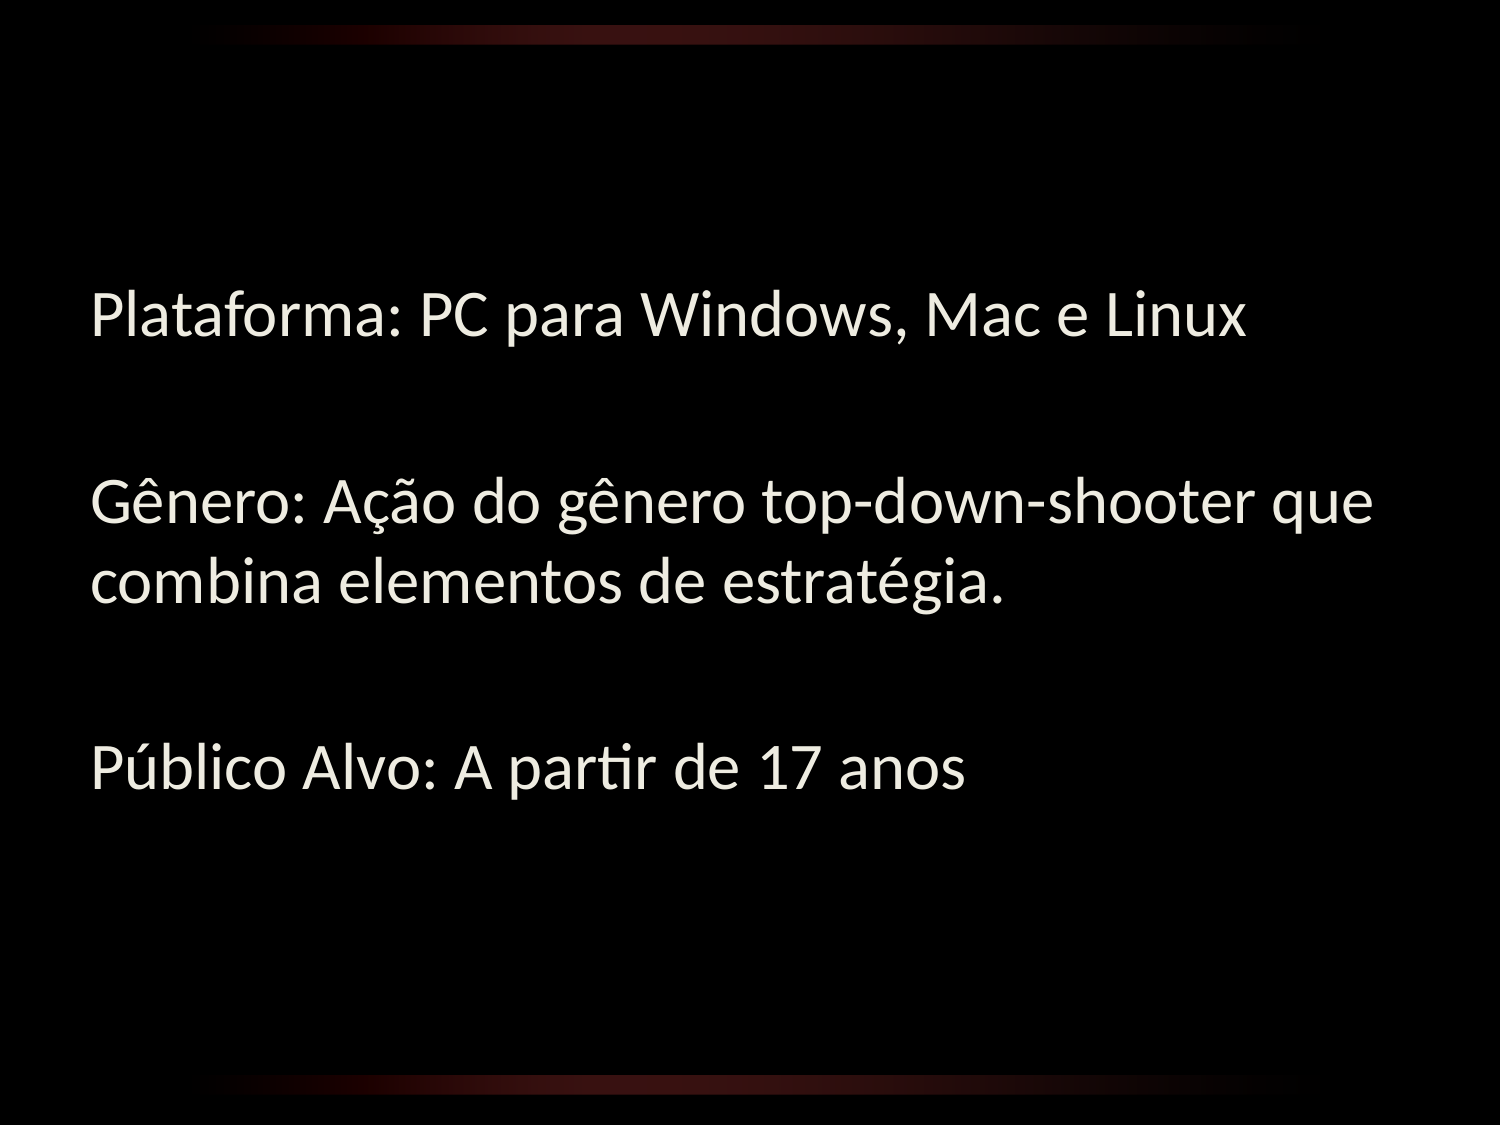

#
Plataforma: PC para Windows, Mac e Linux

Gênero: Ação do gênero top-down-shooter que combina elementos de estratégia.

Público Alvo: A partir de 17 anos